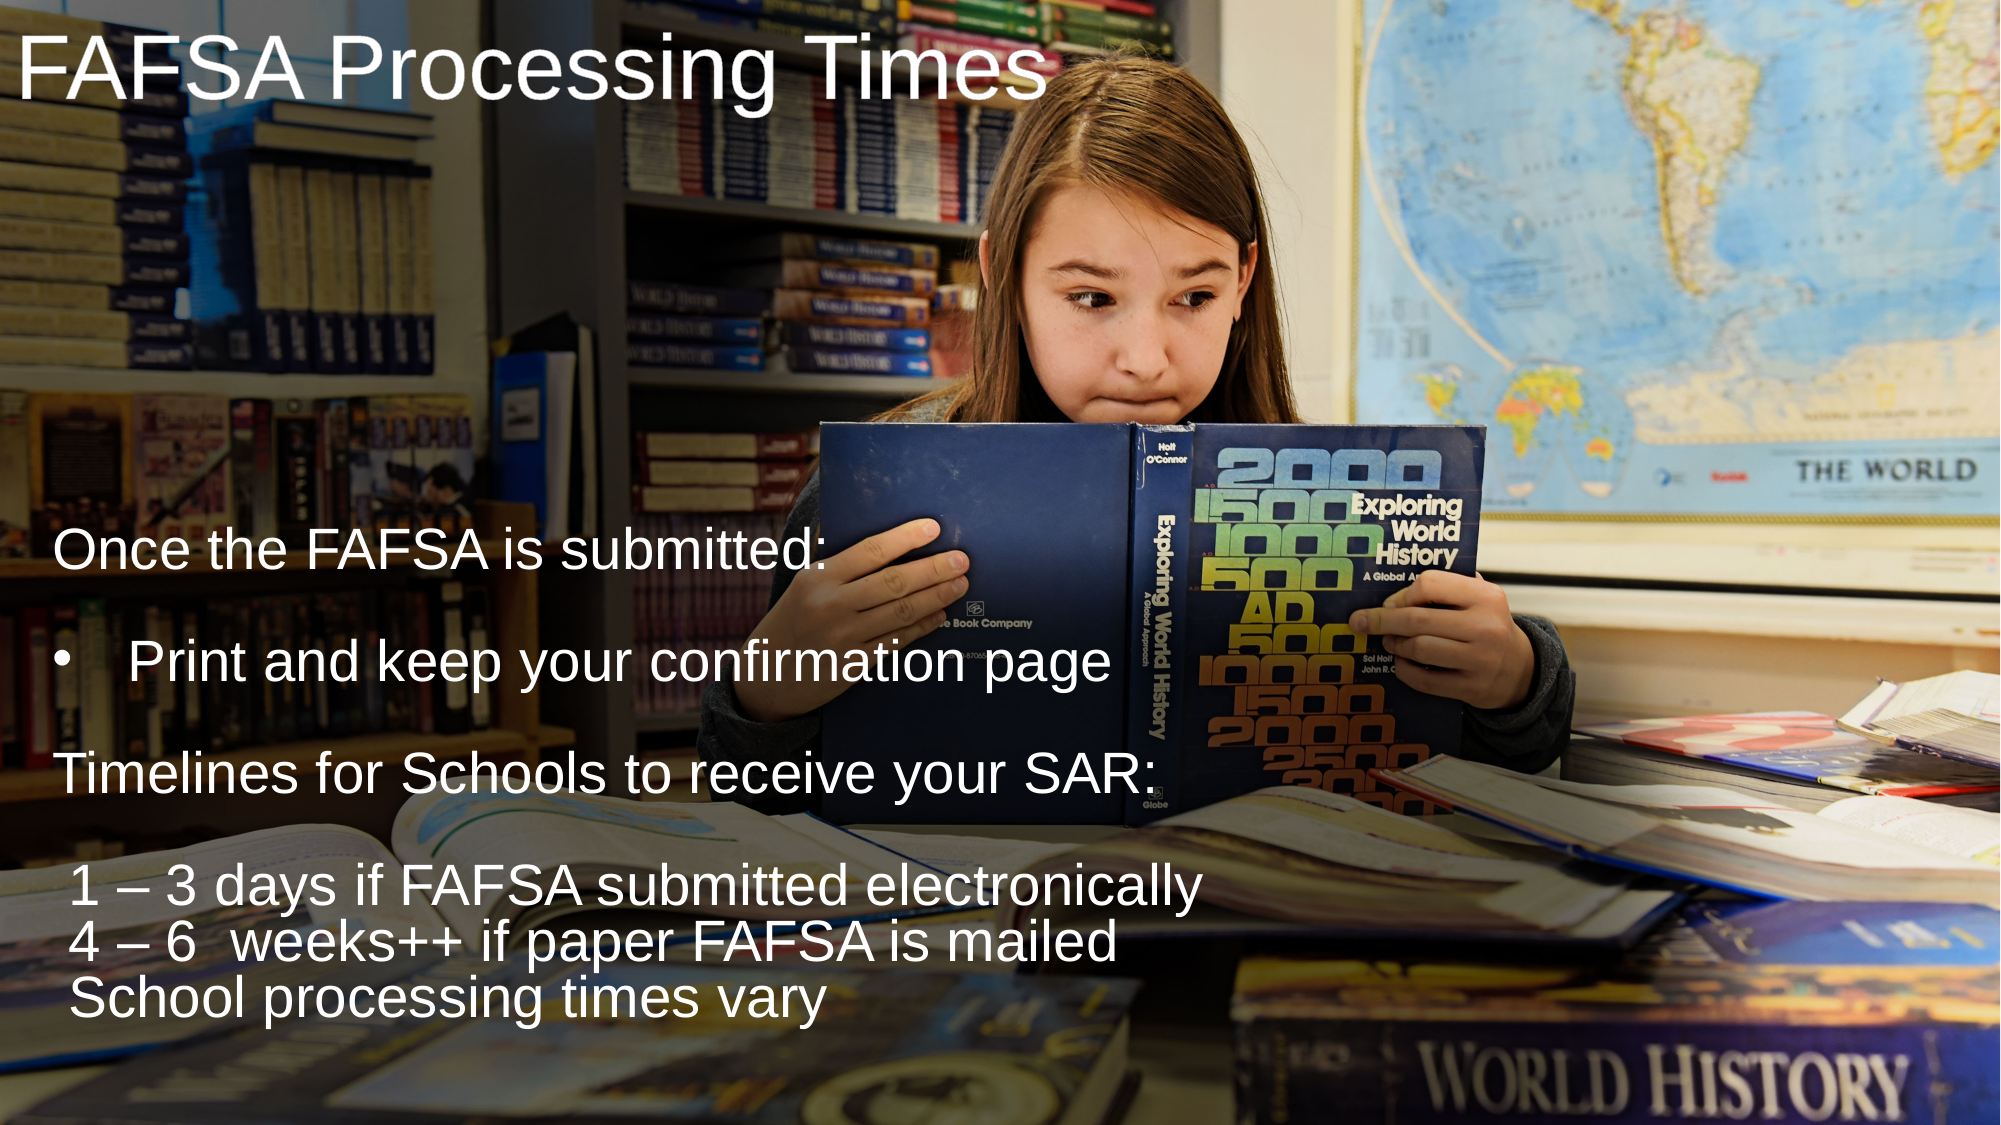

FAFSA Processing Times
Once the FAFSA is submitted:

Print and keep your confirmation page

Timelines for Schools to receive your SAR:

 1 – 3 days if FAFSA submitted electronically
 4 – 6  weeks++ if paper FAFSA is mailed
 School processing times vary